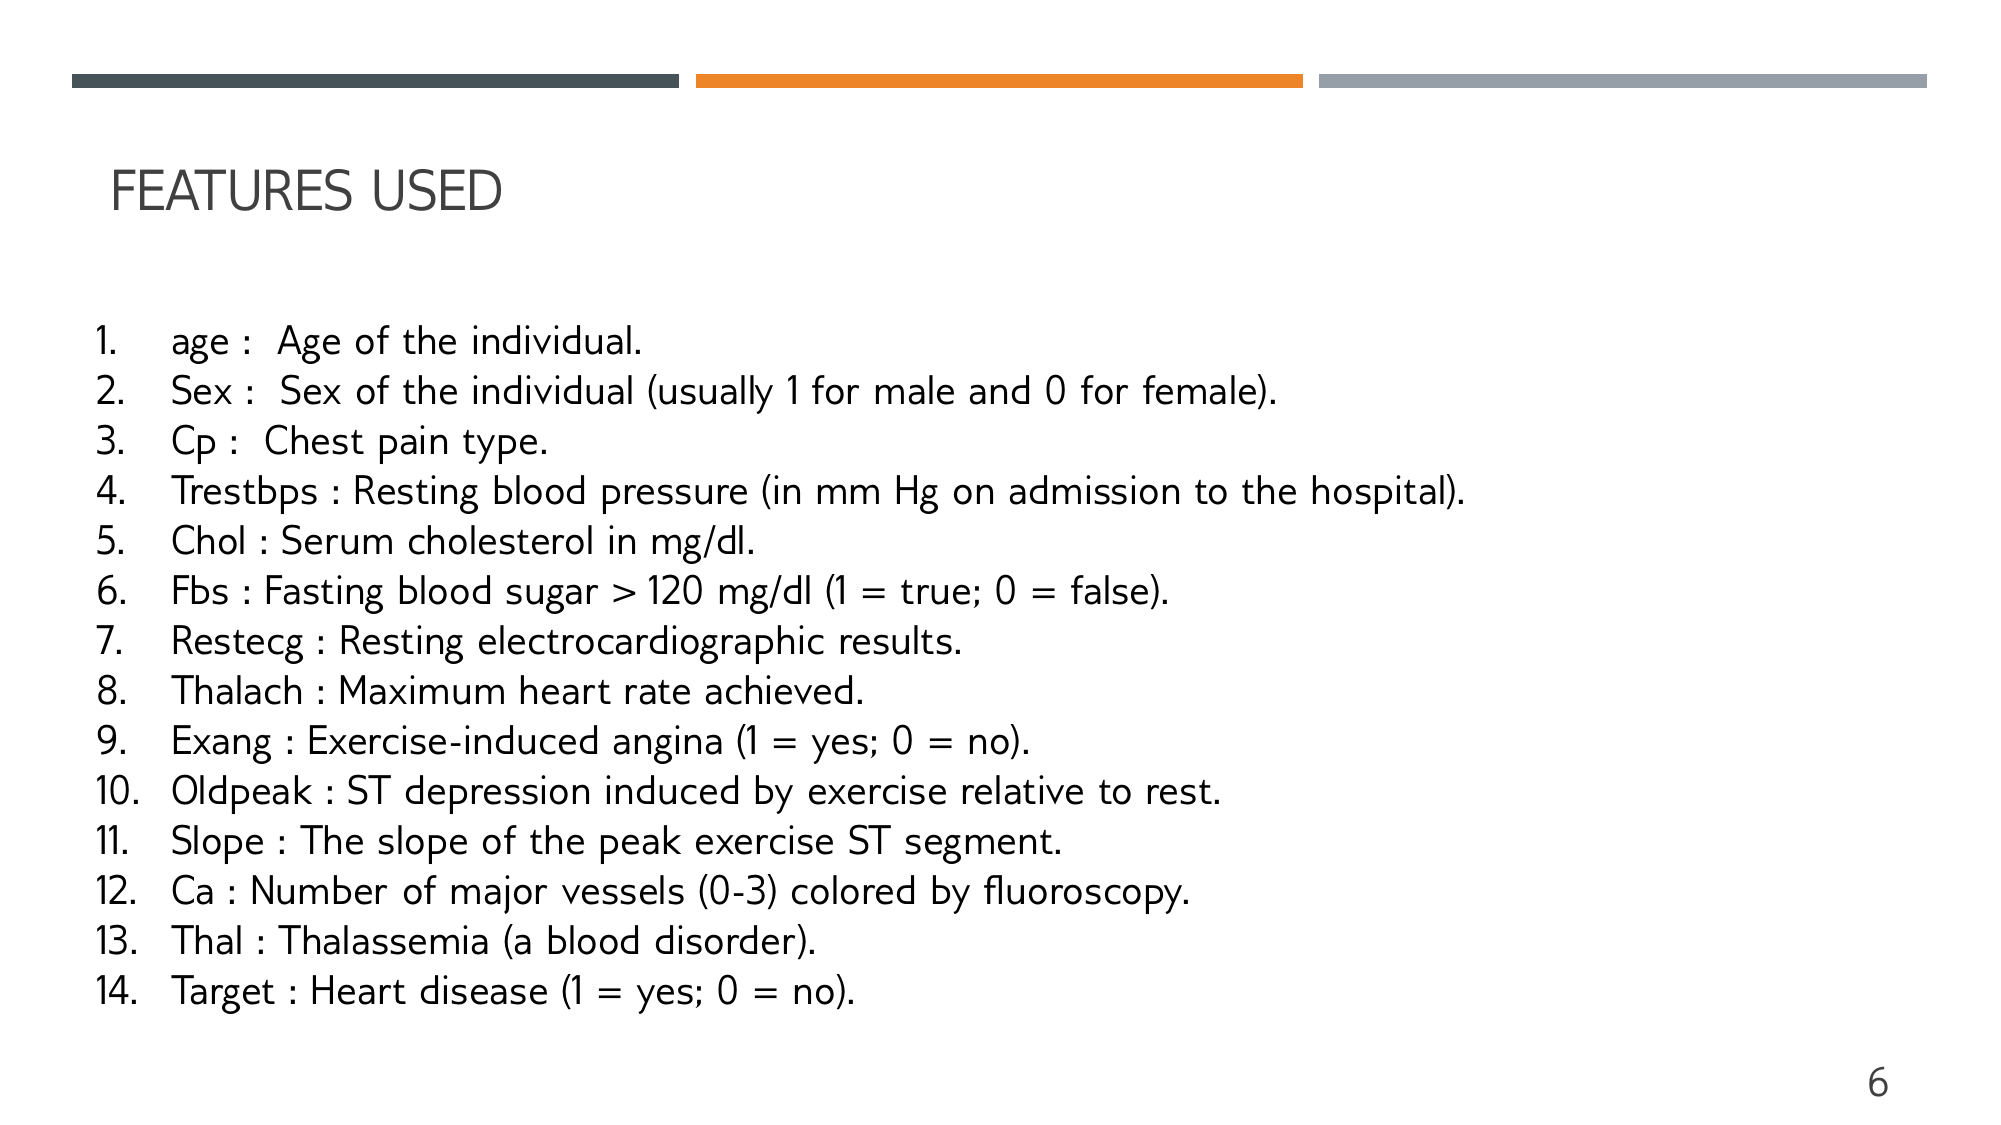

# Features used
age :  Age of the individual.
Sex :  Sex of the individual (usually 1 for male and 0 for female).
Cp :  Chest pain type.
Trestbps : Resting blood pressure (in mm Hg on admission to the hospital).
Chol : Serum cholesterol in mg/dl.
Fbs : Fasting blood sugar > 120 mg/dl (1 = true; 0 = false).
Restecg : Resting electrocardiographic results.
Thalach : Maximum heart rate achieved.
Exang : Exercise-induced angina (1 = yes; 0 = no).
Oldpeak : ST depression induced by exercise relative to rest.
Slope : The slope of the peak exercise ST segment.
Ca : Number of major vessels (0-3) colored by fluoroscopy.
Thal : Thalassemia (a blood disorder).
Target : Heart disease (1 = yes; 0 = no).

6